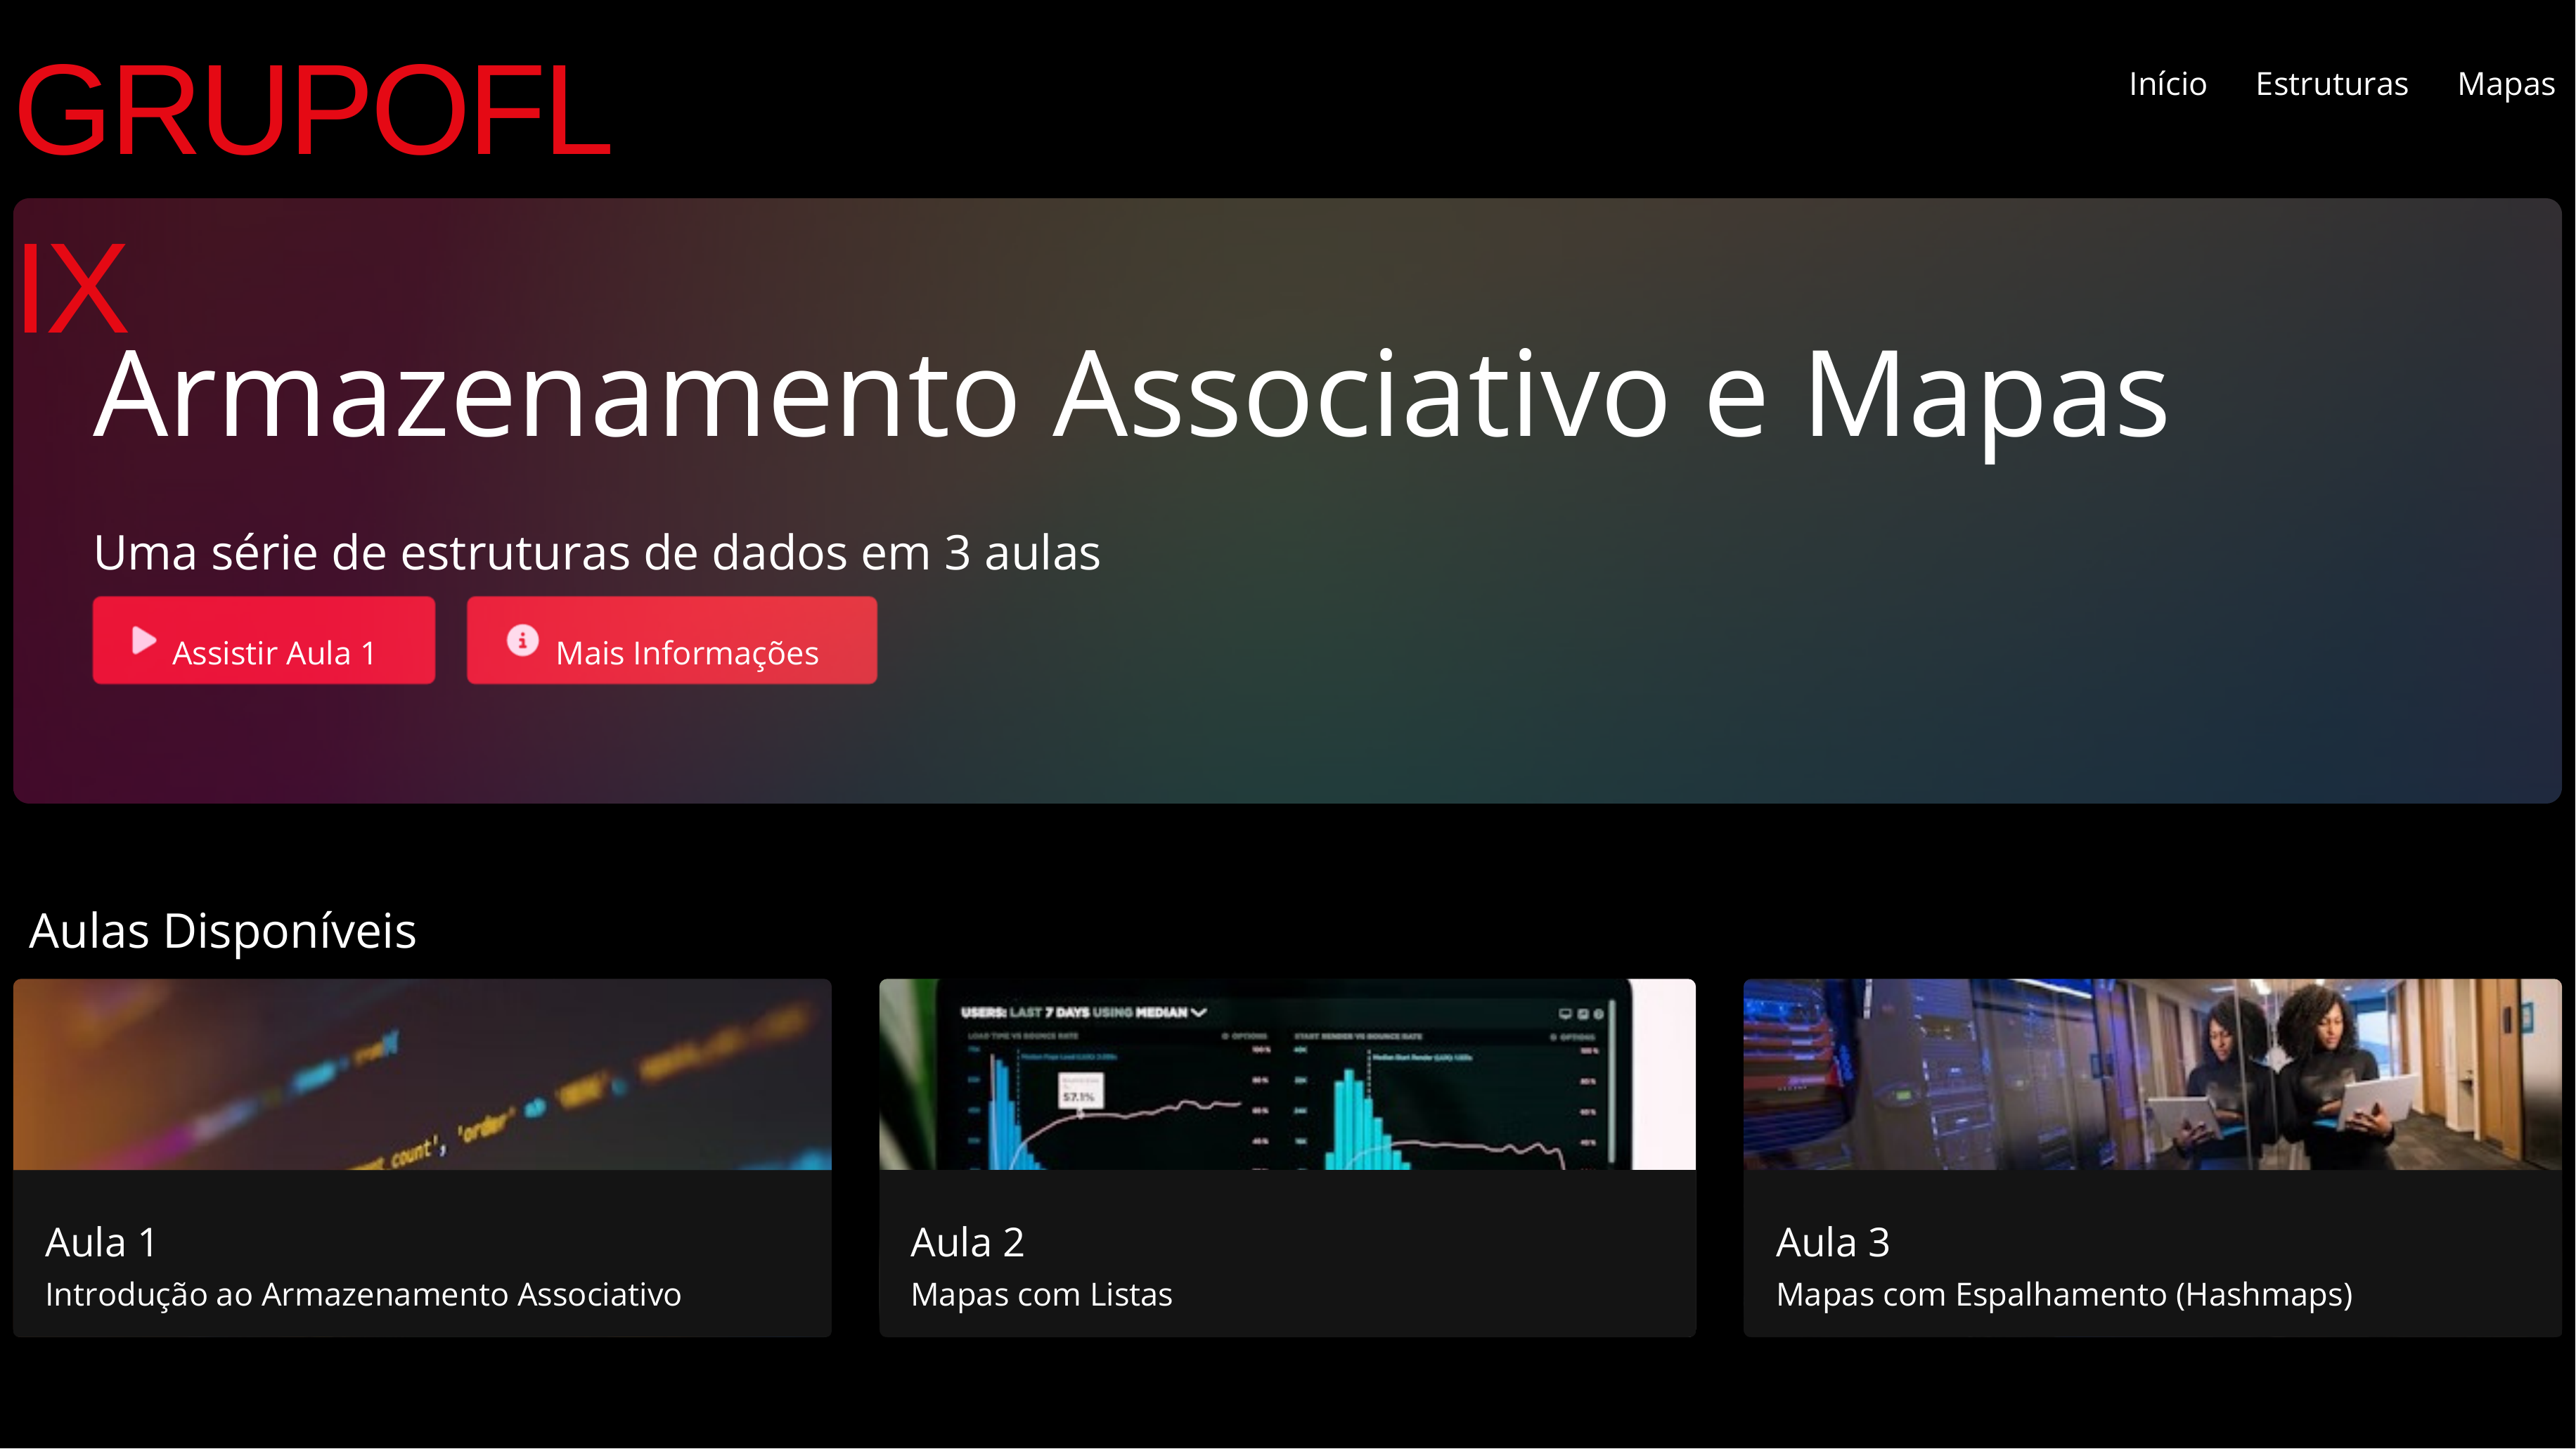

GRUPOFLIX
Início
Estruturas
Mapas

Armazenamento Associativo e Mapas
Uma série de estruturas de dados em 3 aulas
Assistir Aula 1
Mais Informações
Aulas Disponíveis

Aula 1
Aula 2
Aula 3
Introdução ao Armazenamento Associativo
Mapas com Listas
Mapas com Espalhamento (Hashmaps)